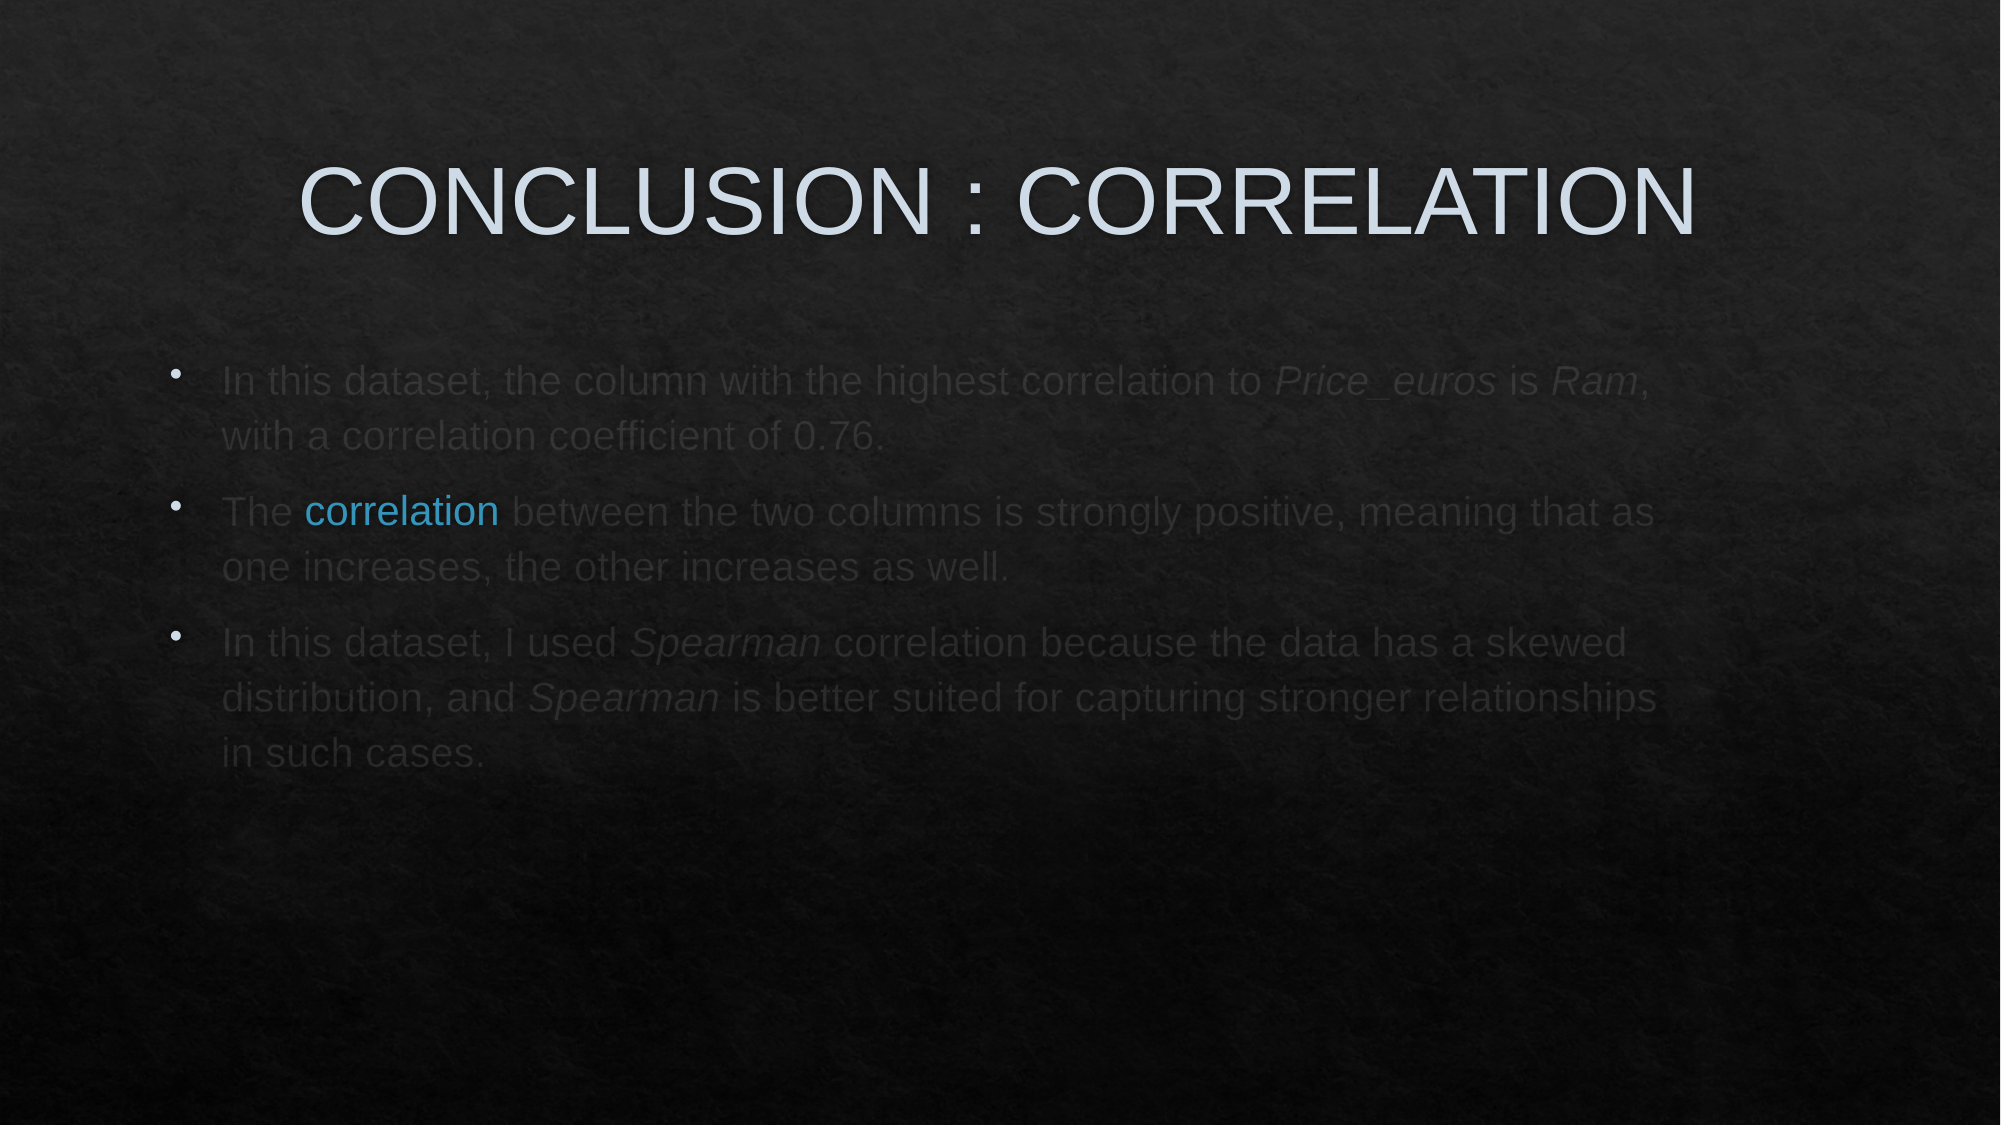

# CONCLUSION : CORRELATION
In this dataset, the column with the highest correlation to Price_euros is Ram, with a correlation coefficient of 0.76.
The correlation between the two columns is strongly positive, meaning that as one increases, the other increases as well.
In this dataset, I used Spearman correlation because the data has a skewed distribution, and Spearman is better suited for capturing stronger relationships in such cases.